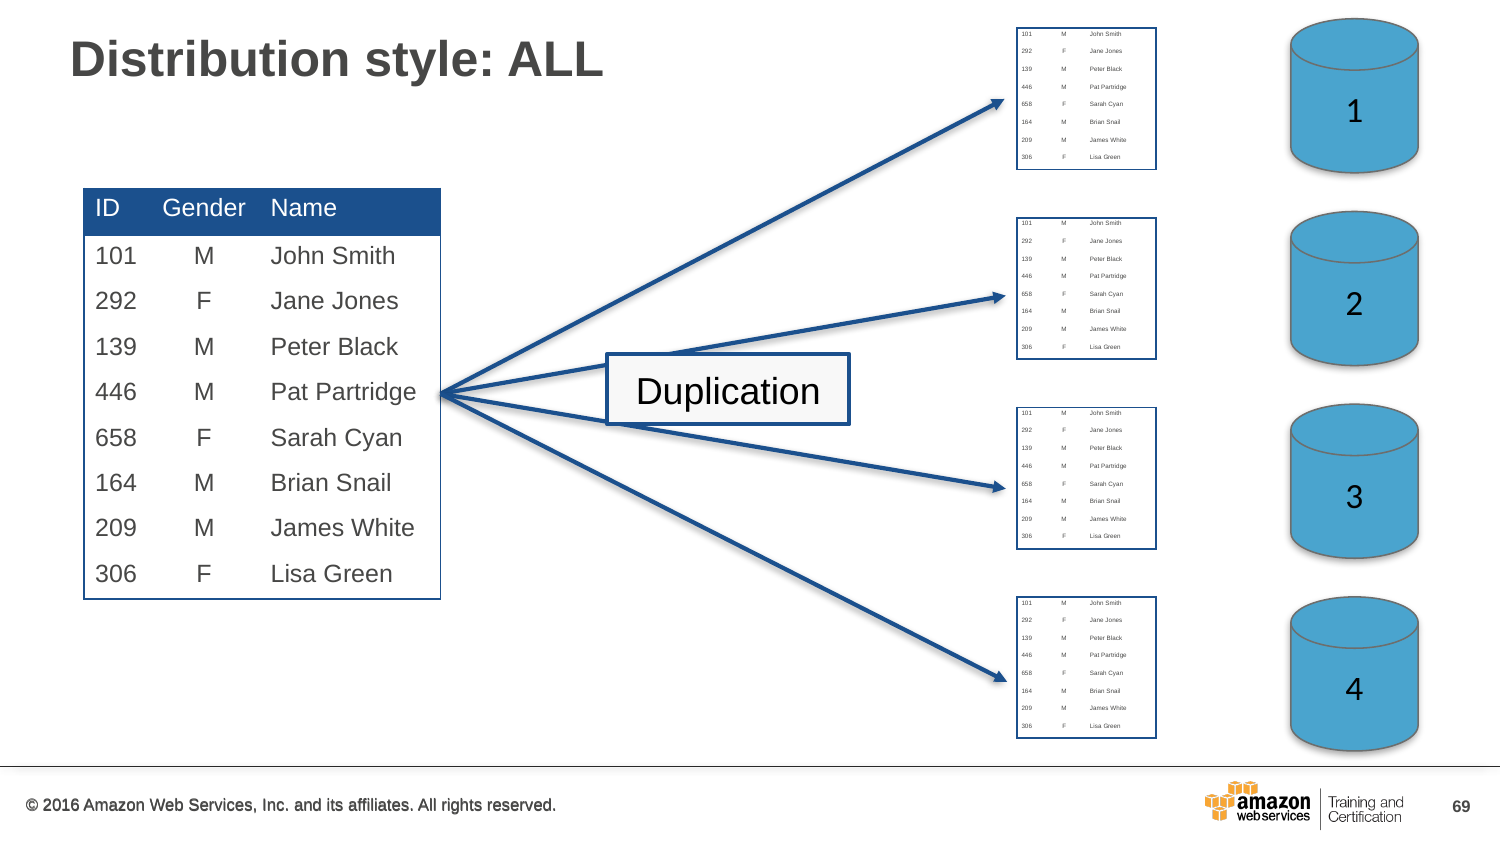

Distribution style: ALL
1
2
3
4
| 101 | M | John Smith |
| --- | --- | --- |
| 292 | F | Jane Jones |
| 139 | M | Peter Black |
| 446 | M | Pat Partridge |
| 658 | F | Sarah Cyan |
| 164 | M | Brian Snail |
| 209 | M | James White |
| 306 | F | Lisa Green |
| ID | Gender | Name |
| --- | --- | --- |
| 101 | M | John Smith |
| 292 | F | Jane Jones |
| 139 | M | Peter Black |
| 446 | M | Pat Partridge |
| 658 | F | Sarah Cyan |
| 164 | M | Brian Snail |
| 209 | M | James White |
| 306 | F | Lisa Green |
| 101 | M | John Smith |
| --- | --- | --- |
| 292 | F | Jane Jones |
| 139 | M | Peter Black |
| 446 | M | Pat Partridge |
| 658 | F | Sarah Cyan |
| 164 | M | Brian Snail |
| 209 | M | James White |
| 306 | F | Lisa Green |
Duplication
| 101 | M | John Smith |
| --- | --- | --- |
| 292 | F | Jane Jones |
| 139 | M | Peter Black |
| 446 | M | Pat Partridge |
| 658 | F | Sarah Cyan |
| 164 | M | Brian Snail |
| 209 | M | James White |
| 306 | F | Lisa Green |
| 101 | M | John Smith |
| --- | --- | --- |
| 292 | F | Jane Jones |
| 139 | M | Peter Black |
| 446 | M | Pat Partridge |
| 658 | F | Sarah Cyan |
| 164 | M | Brian Snail |
| 209 | M | James White |
| 306 | F | Lisa Green |
© 2016 Amazon Web Services, Inc. and its affiliates. All rights reserved.